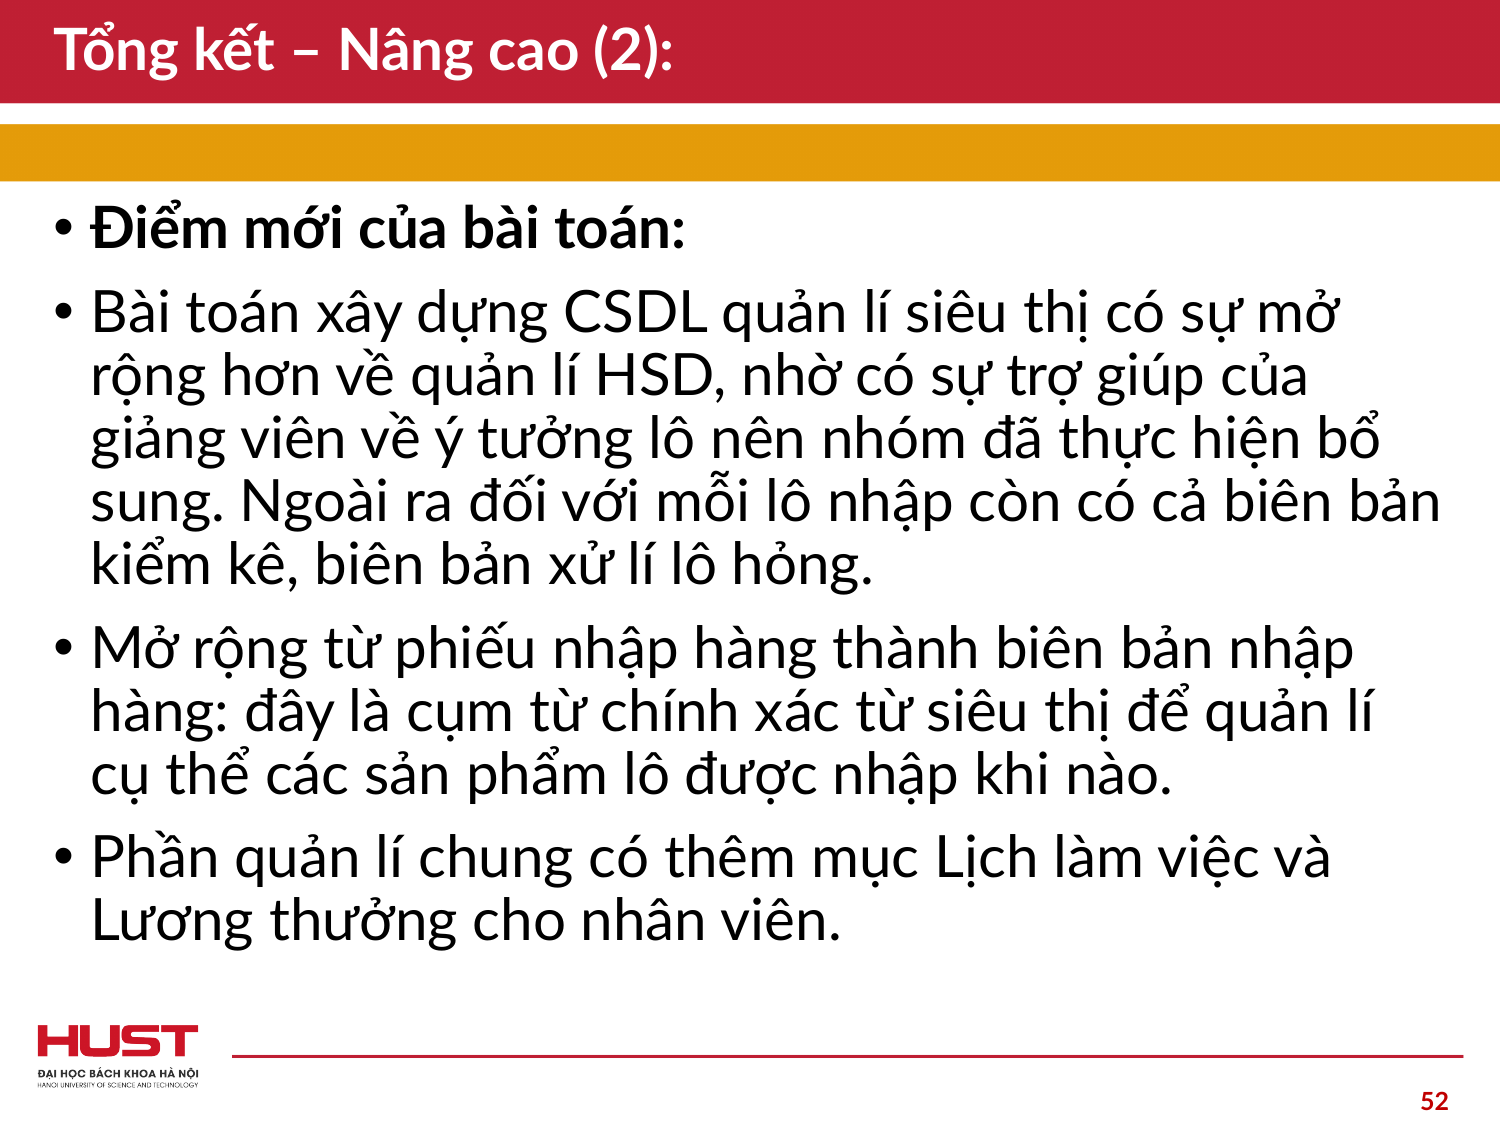

# Tổng kết – Nâng cao (2):
Điểm mới của bài toán:
Bài toán xây dựng CSDL quản lí siêu thị có sự mở rộng hơn về quản lí HSD, nhờ có sự trợ giúp của giảng viên về ý tưởng lô nên nhóm đã thực hiện bổ sung. Ngoài ra đối với mỗi lô nhập còn có cả biên bản kiểm kê, biên bản xử lí lô hỏng.
Mở rộng từ phiếu nhập hàng thành biên bản nhập hàng: đây là cụm từ chính xác từ siêu thị để quản lí cụ thể các sản phẩm lô được nhập khi nào.
Phần quản lí chung có thêm mục Lịch làm việc và Lương thưởng cho nhân viên.

52